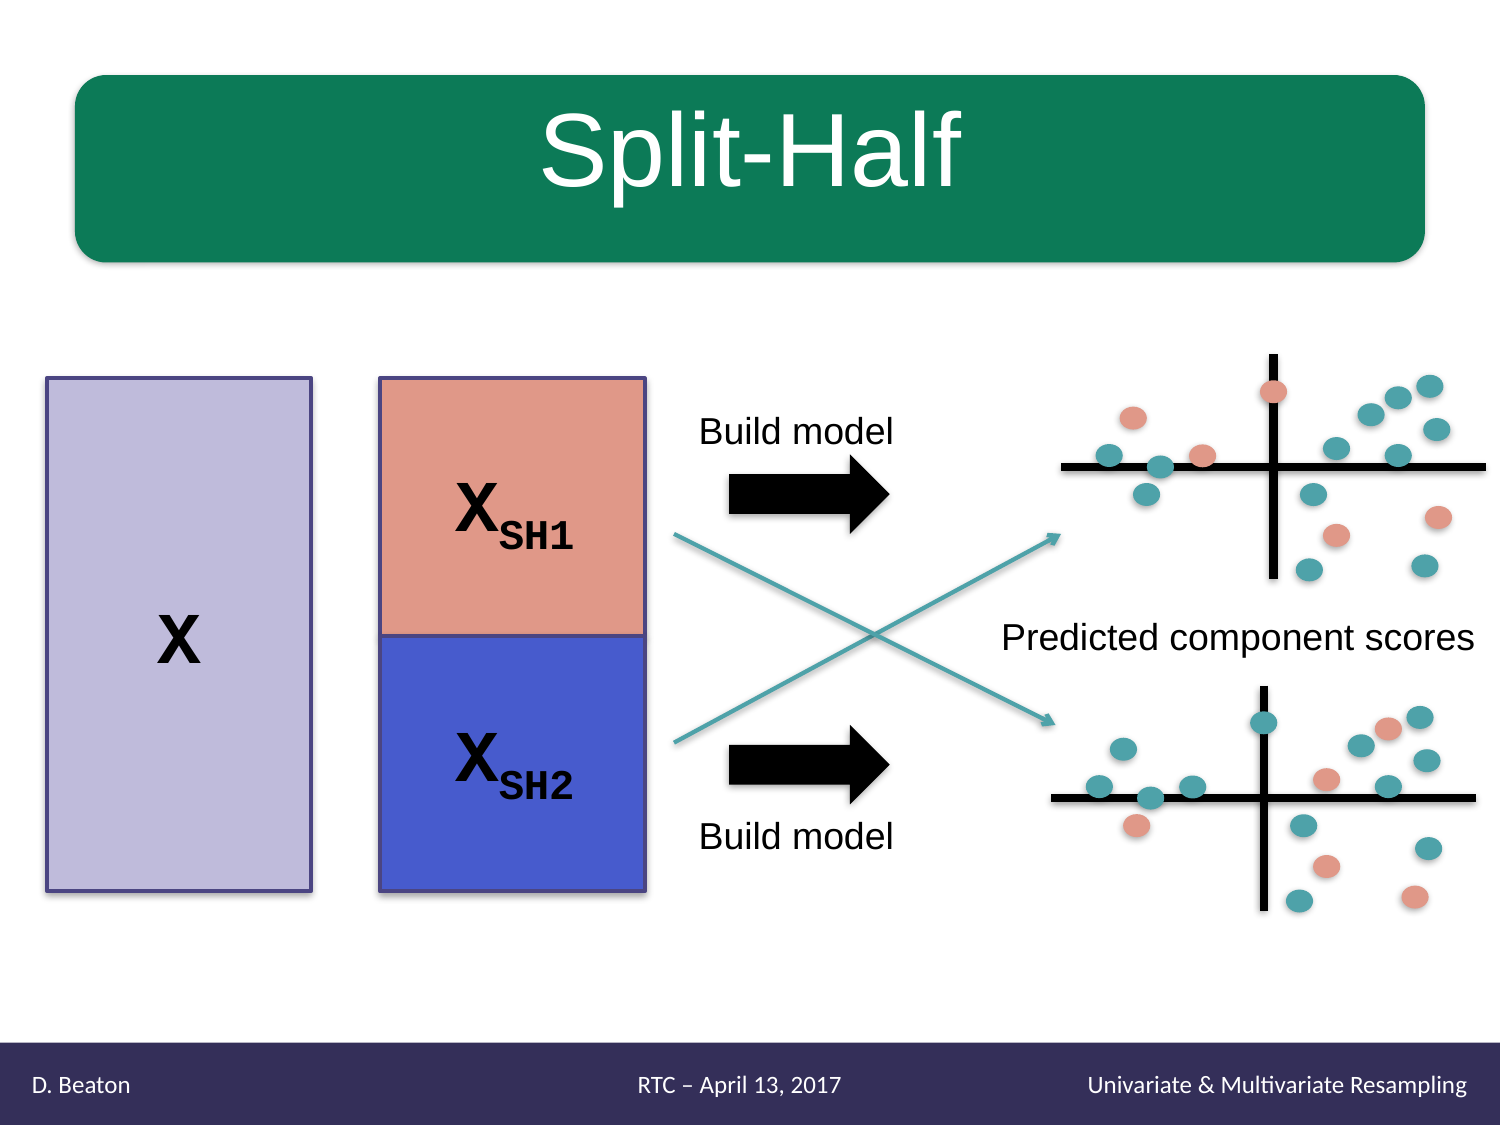

# Split-Half

Build model

XSH1

X
Predicted component scores

XSH2

Build model